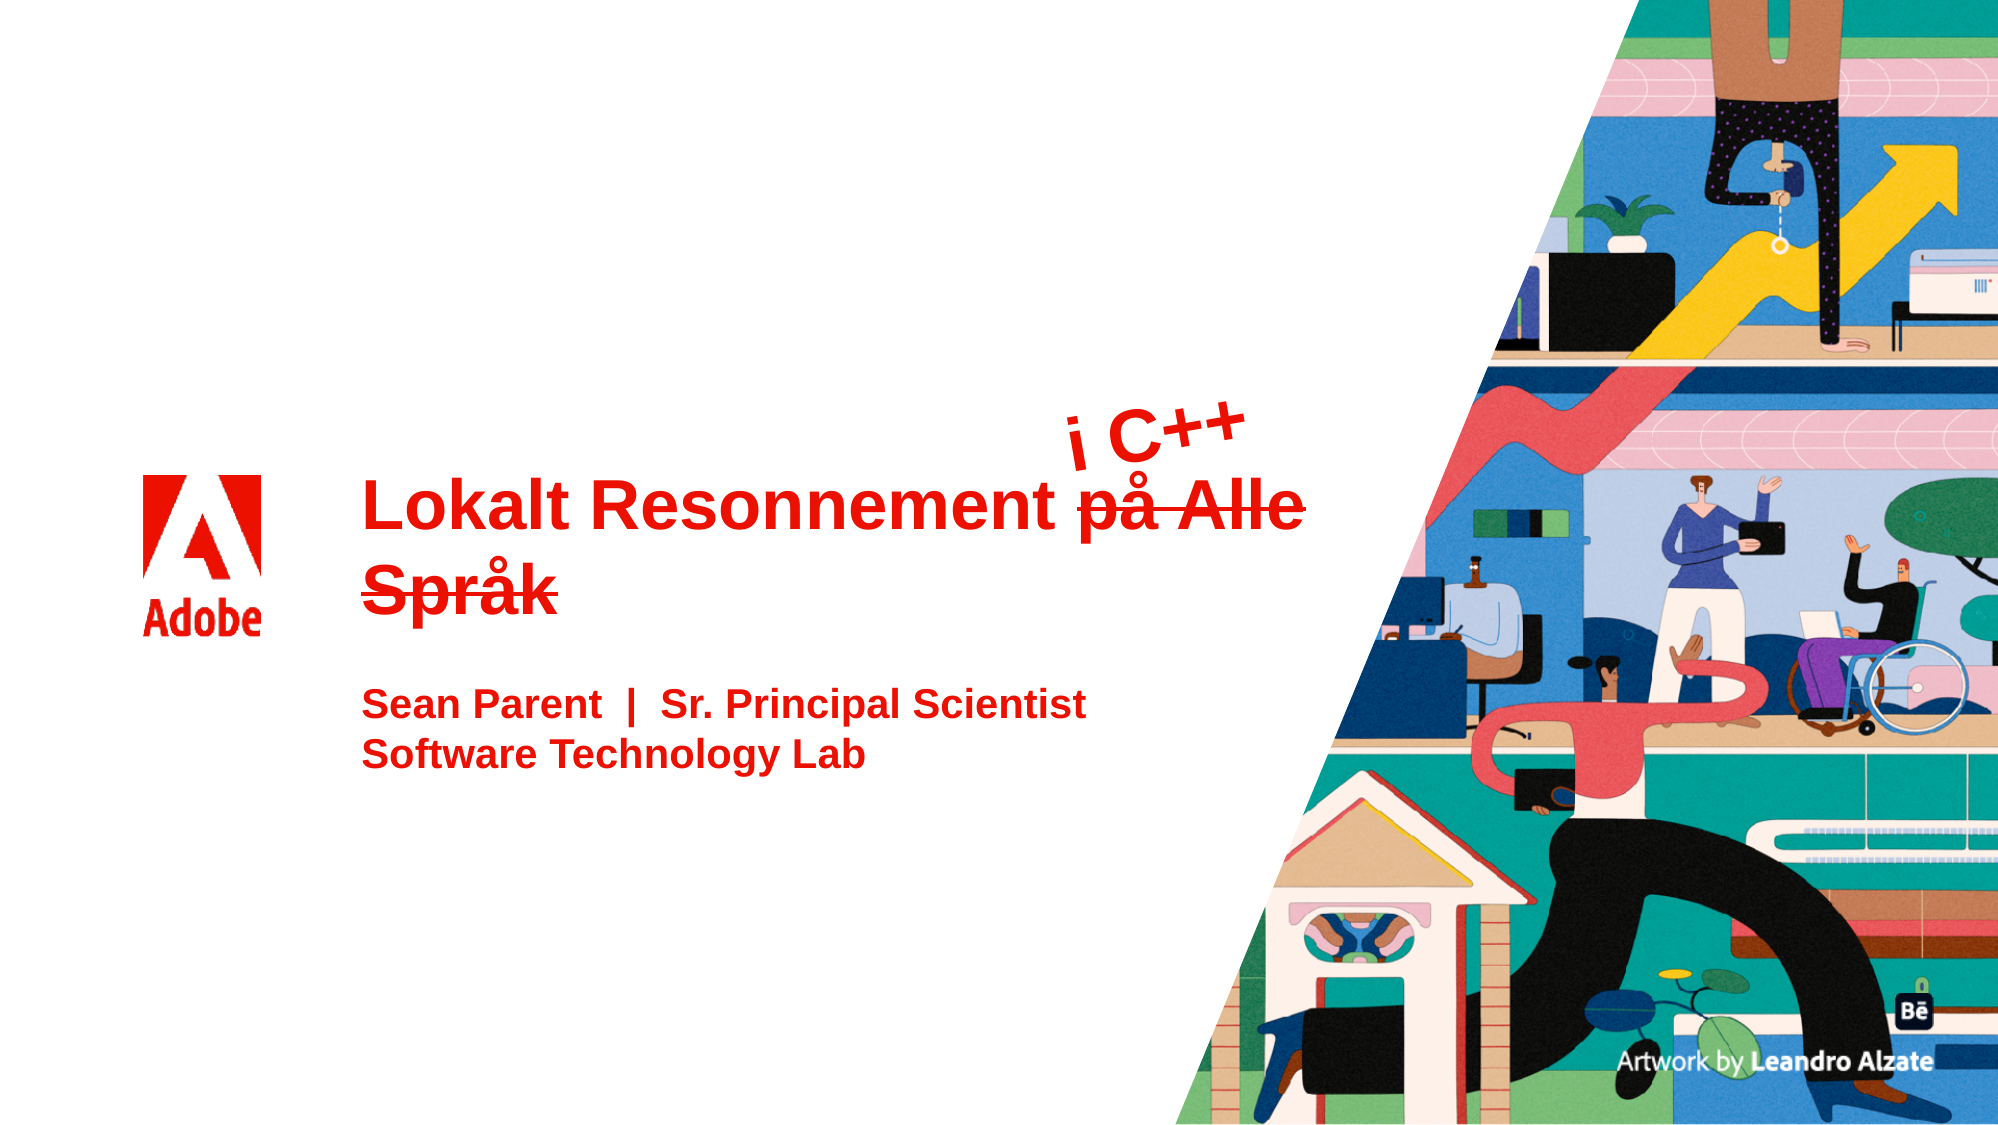

i C++
# Lokalt Resonnement på Alle Språk
Sean Parent  |  Sr. Principal Scientist
Software Technology Lab